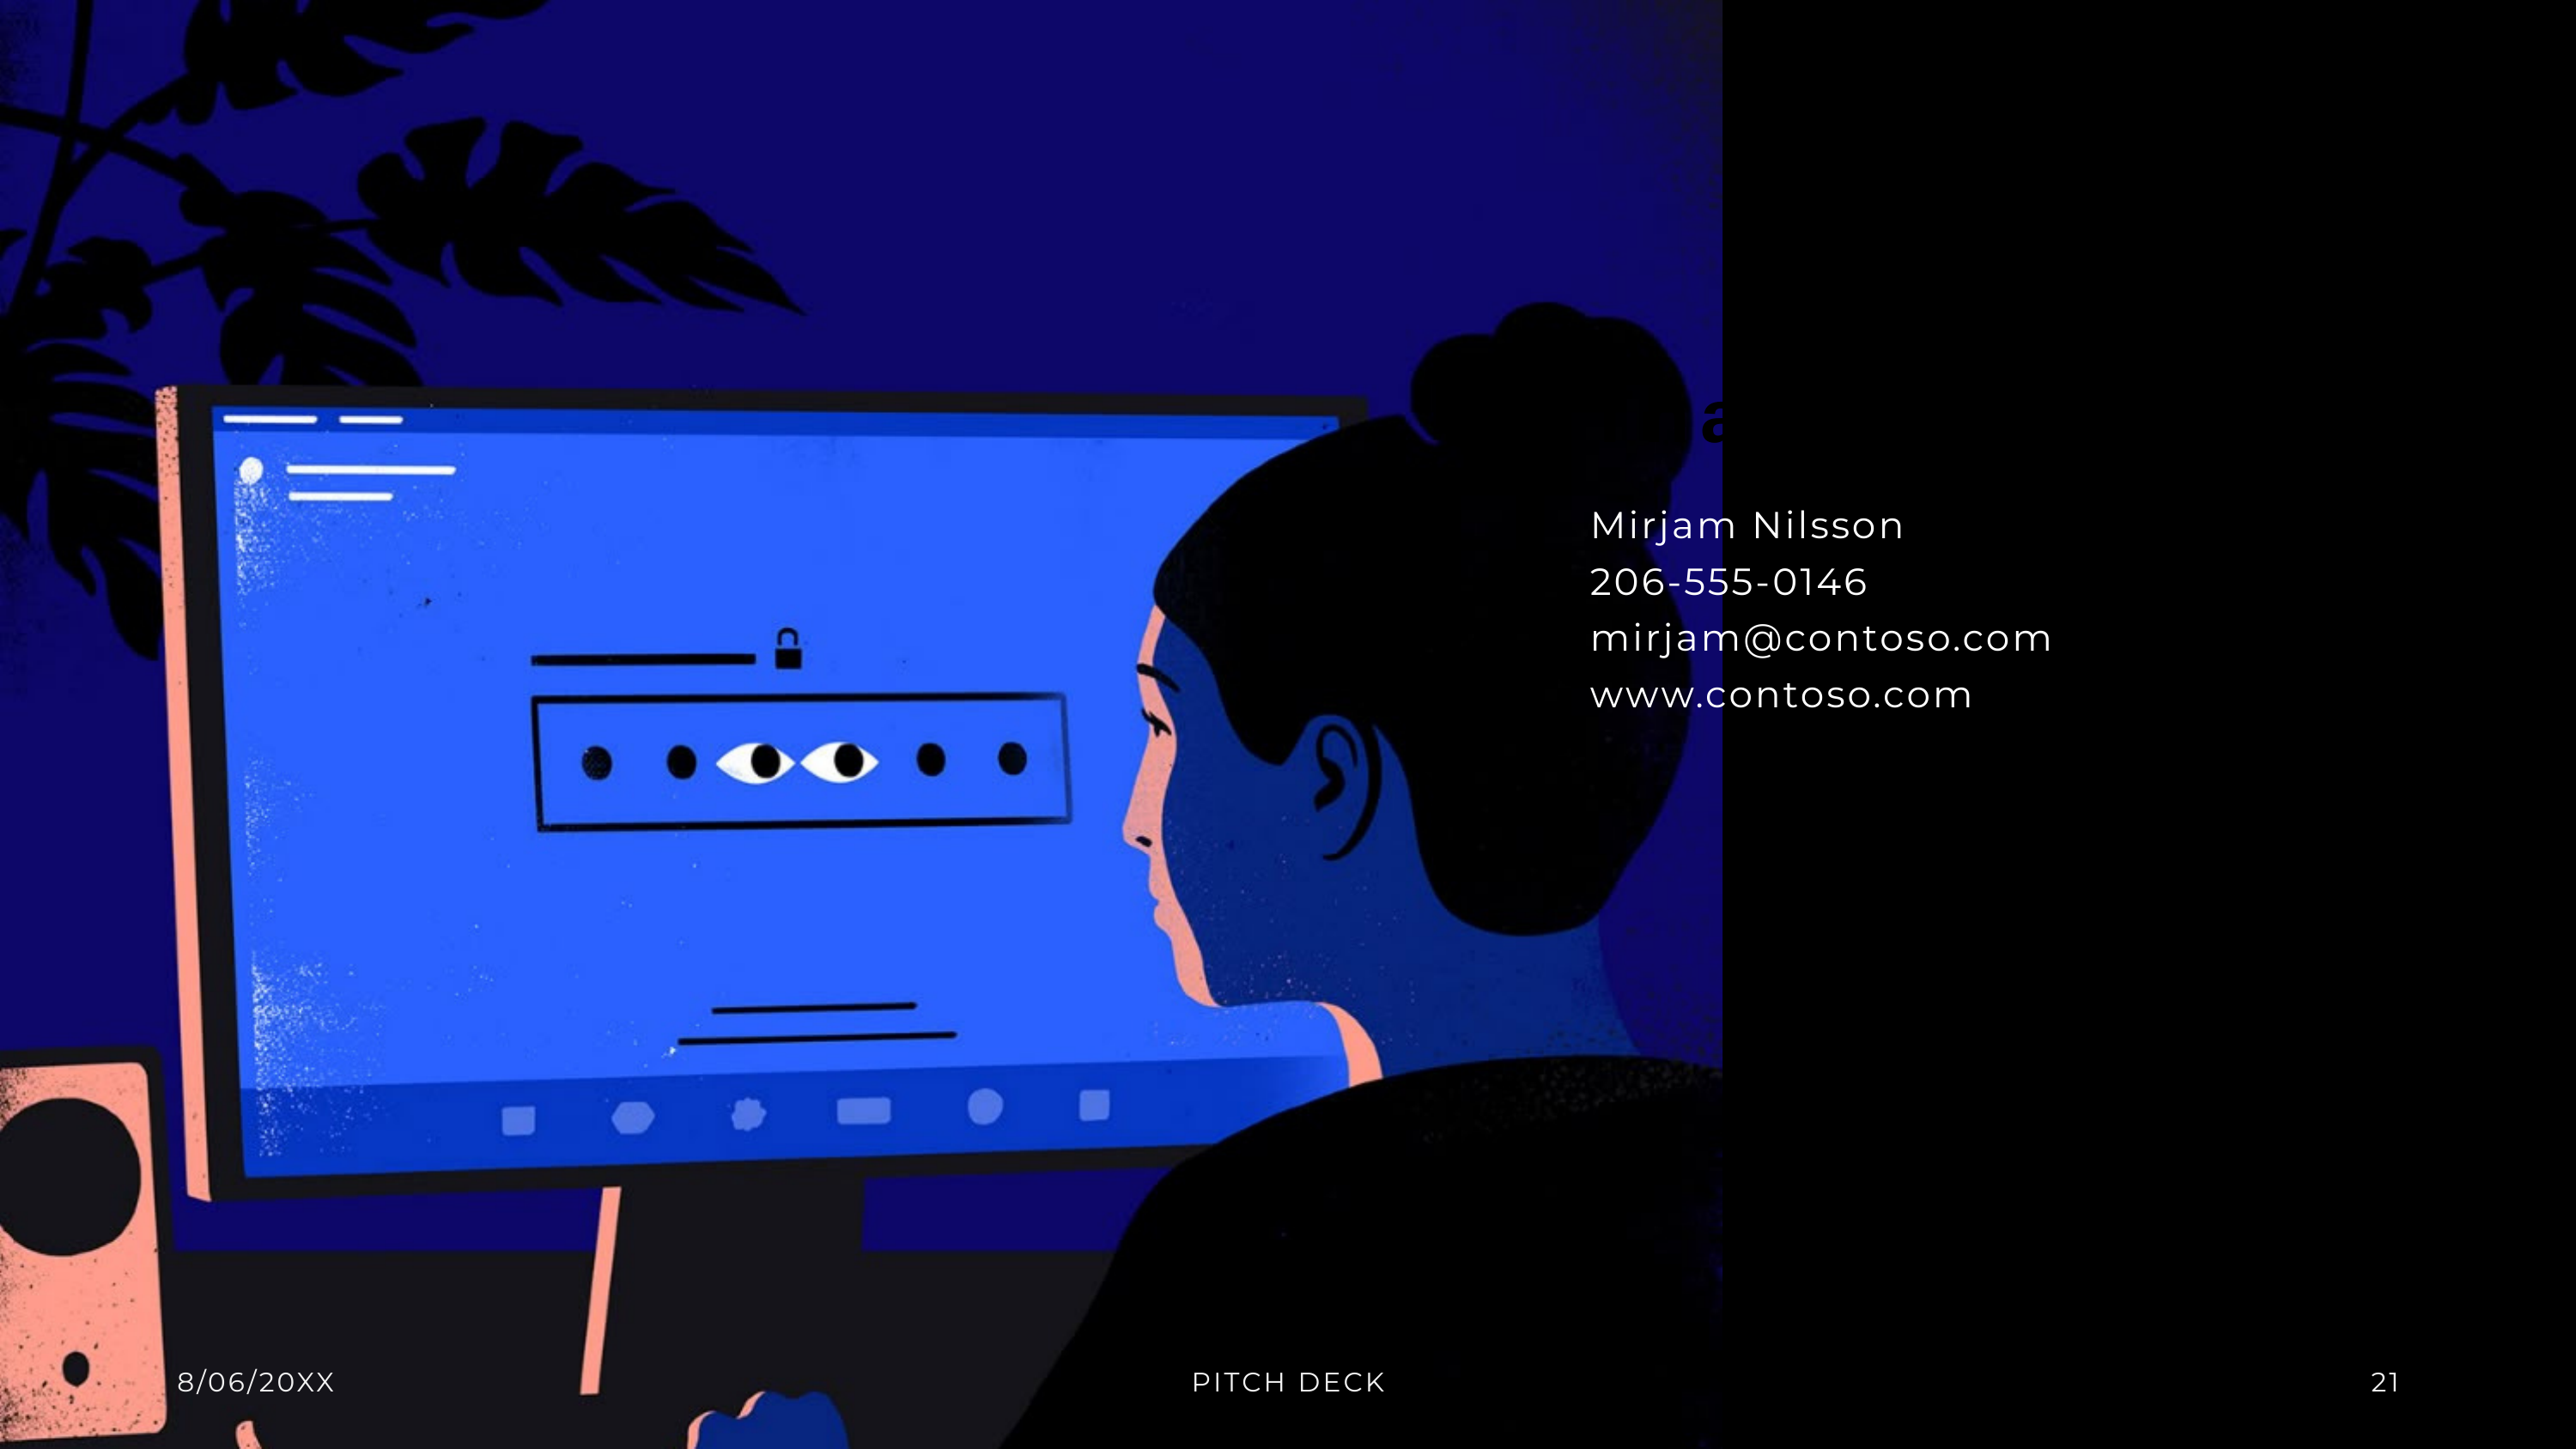

Thank you
Mirjam Nilsson​​
206-555-0146​
mirjam@contoso.com​
www.contoso.com​

8/06/20XX

PITCH DECK

21